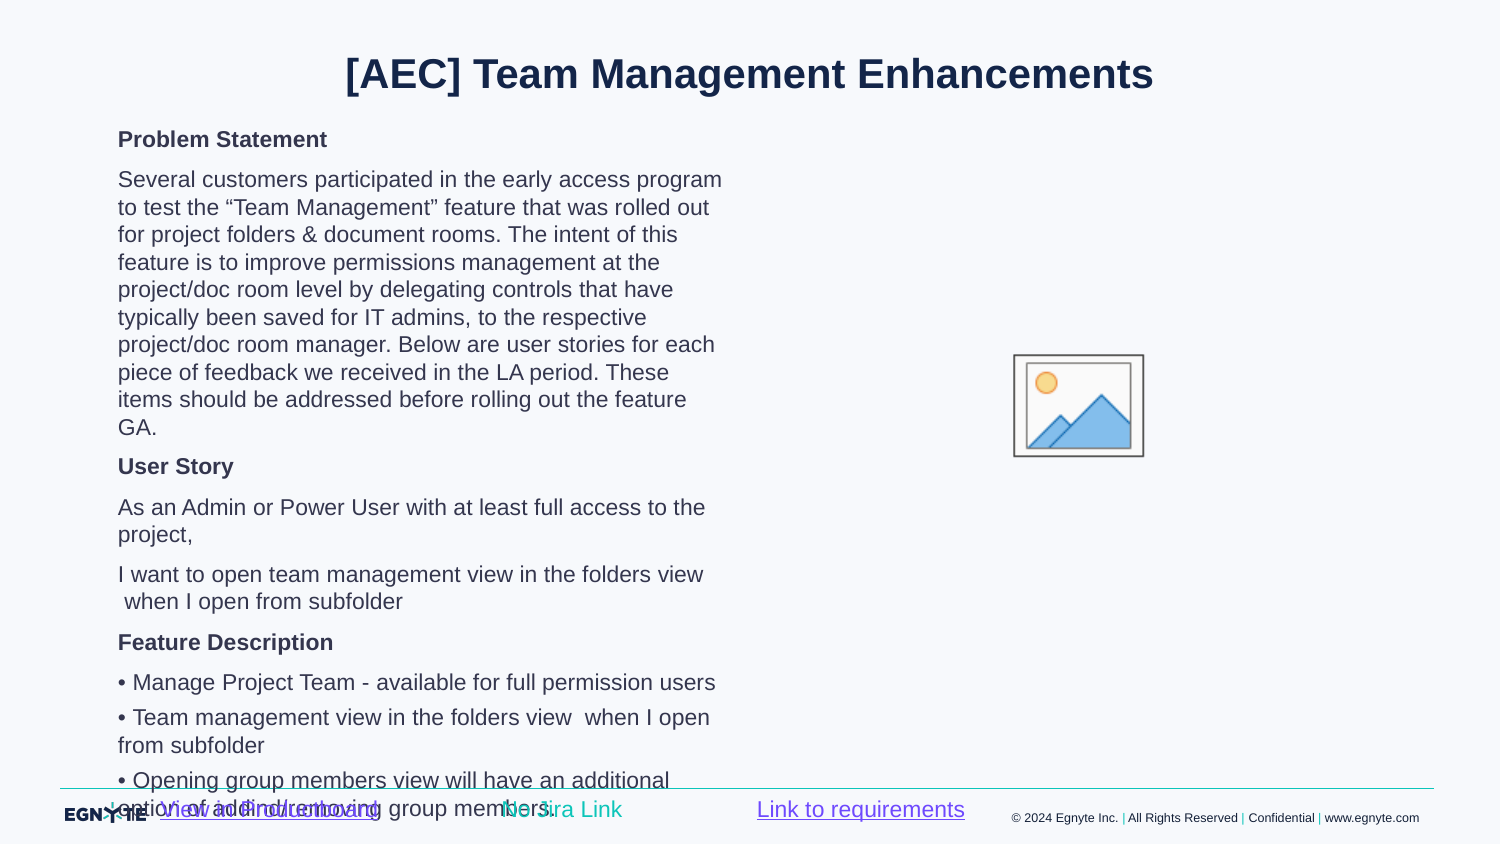

# [AEC] Team Management Enhancements
Problem Statement
Several customers participated in the early access program to test the “Team Management” feature that was rolled out for project folders & document rooms. The intent of this feature is to improve permissions management at the project/doc room level by delegating controls that have typically been saved for IT admins, to the respective project/doc room manager. Below are user stories for each piece of feedback we received in the LA period. These items should be addressed before rolling out the feature GA.
User Story
As an Admin or Power User with at least full access to the project,
I want to open team management view in the folders view  when I open from subfolder
Feature Description
• Manage Project Team - available for full permission users
• Team management view in the folders view  when I open from subfolder
• Opening group members view will have an additional option of addind/removing group members.

Link to requirements
No Jira Link
View in Productboard